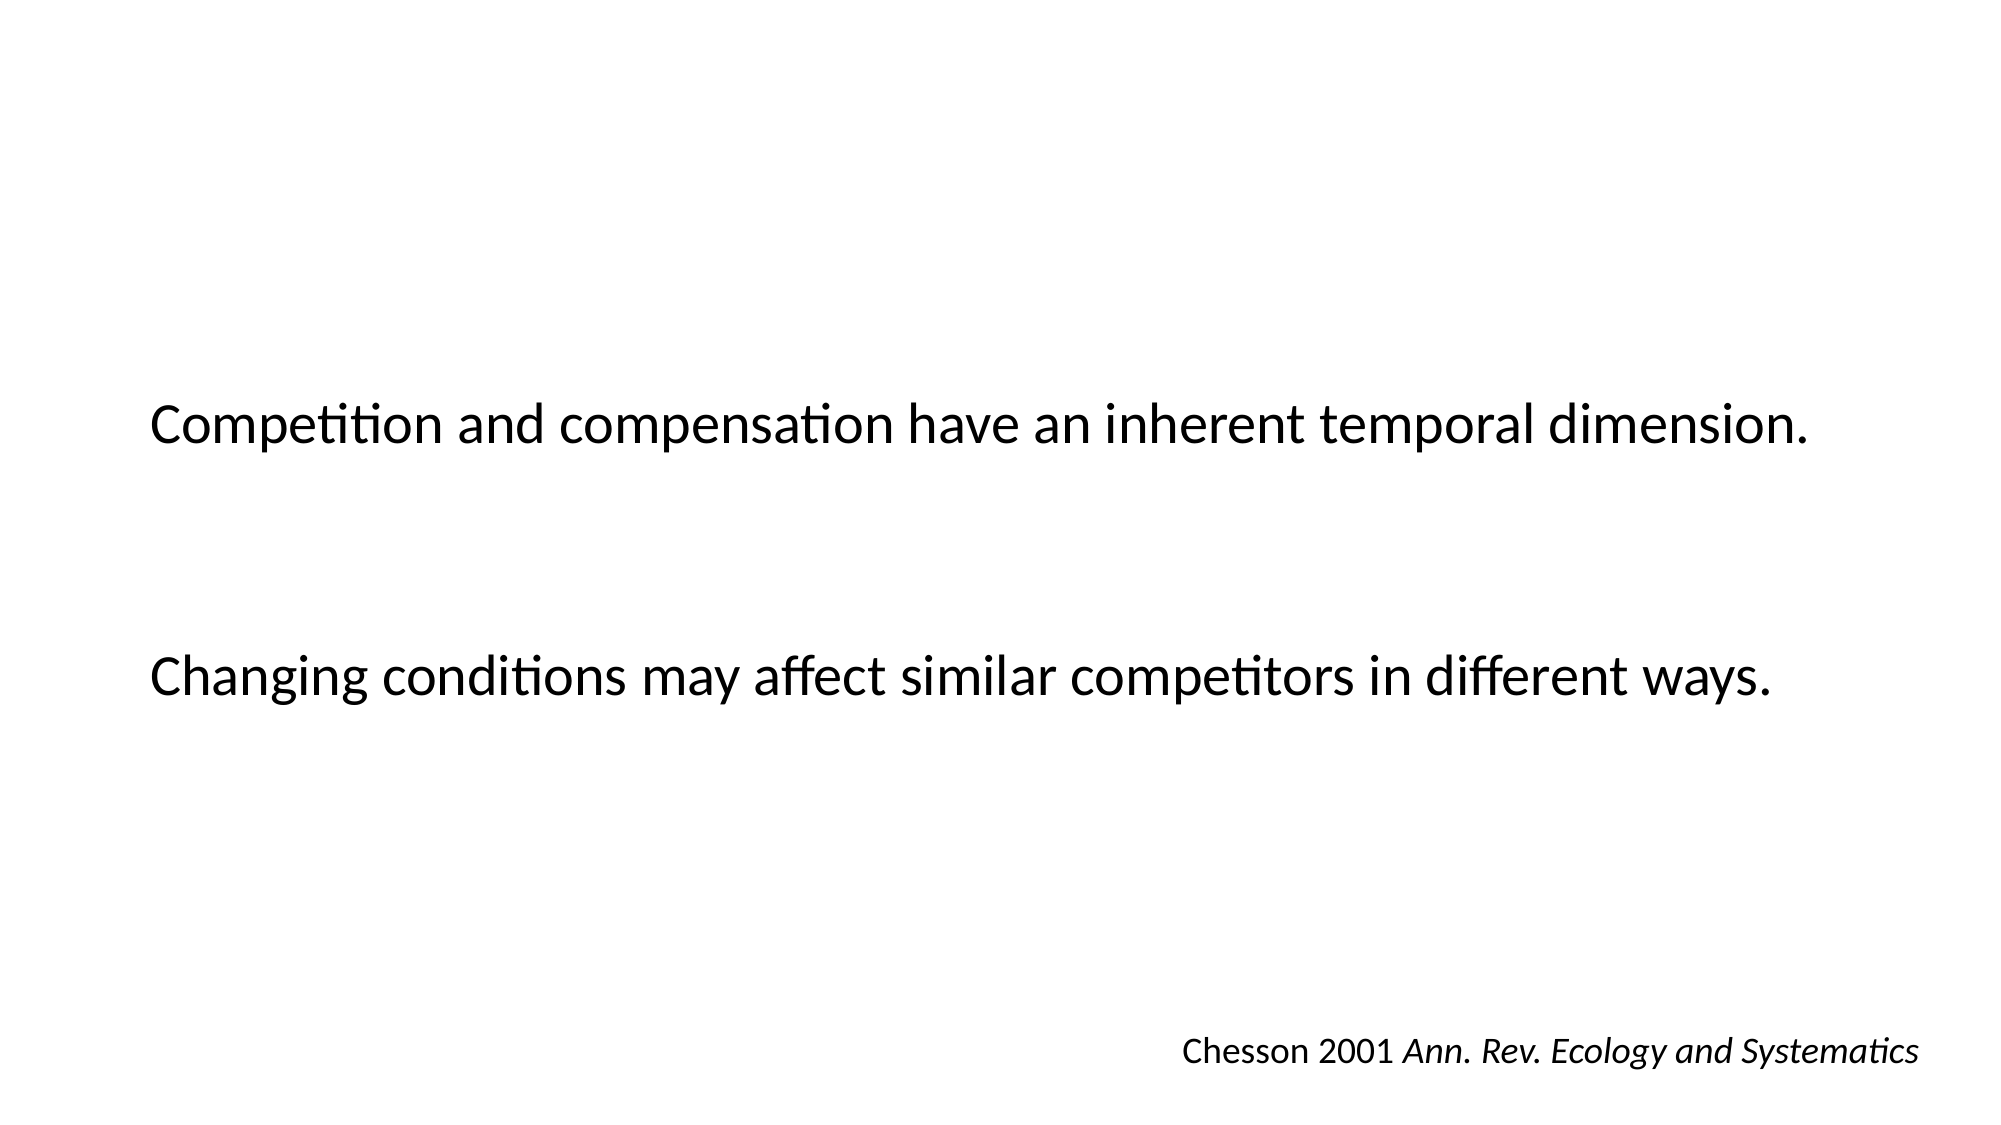

# Competition and compensation have an inherent temporal dimension. Dispersal limitation can delay compensati Changing conditions may affect similar competitors in different ways.
Chesson 2001 Ann. Rev. Ecology and Systematics